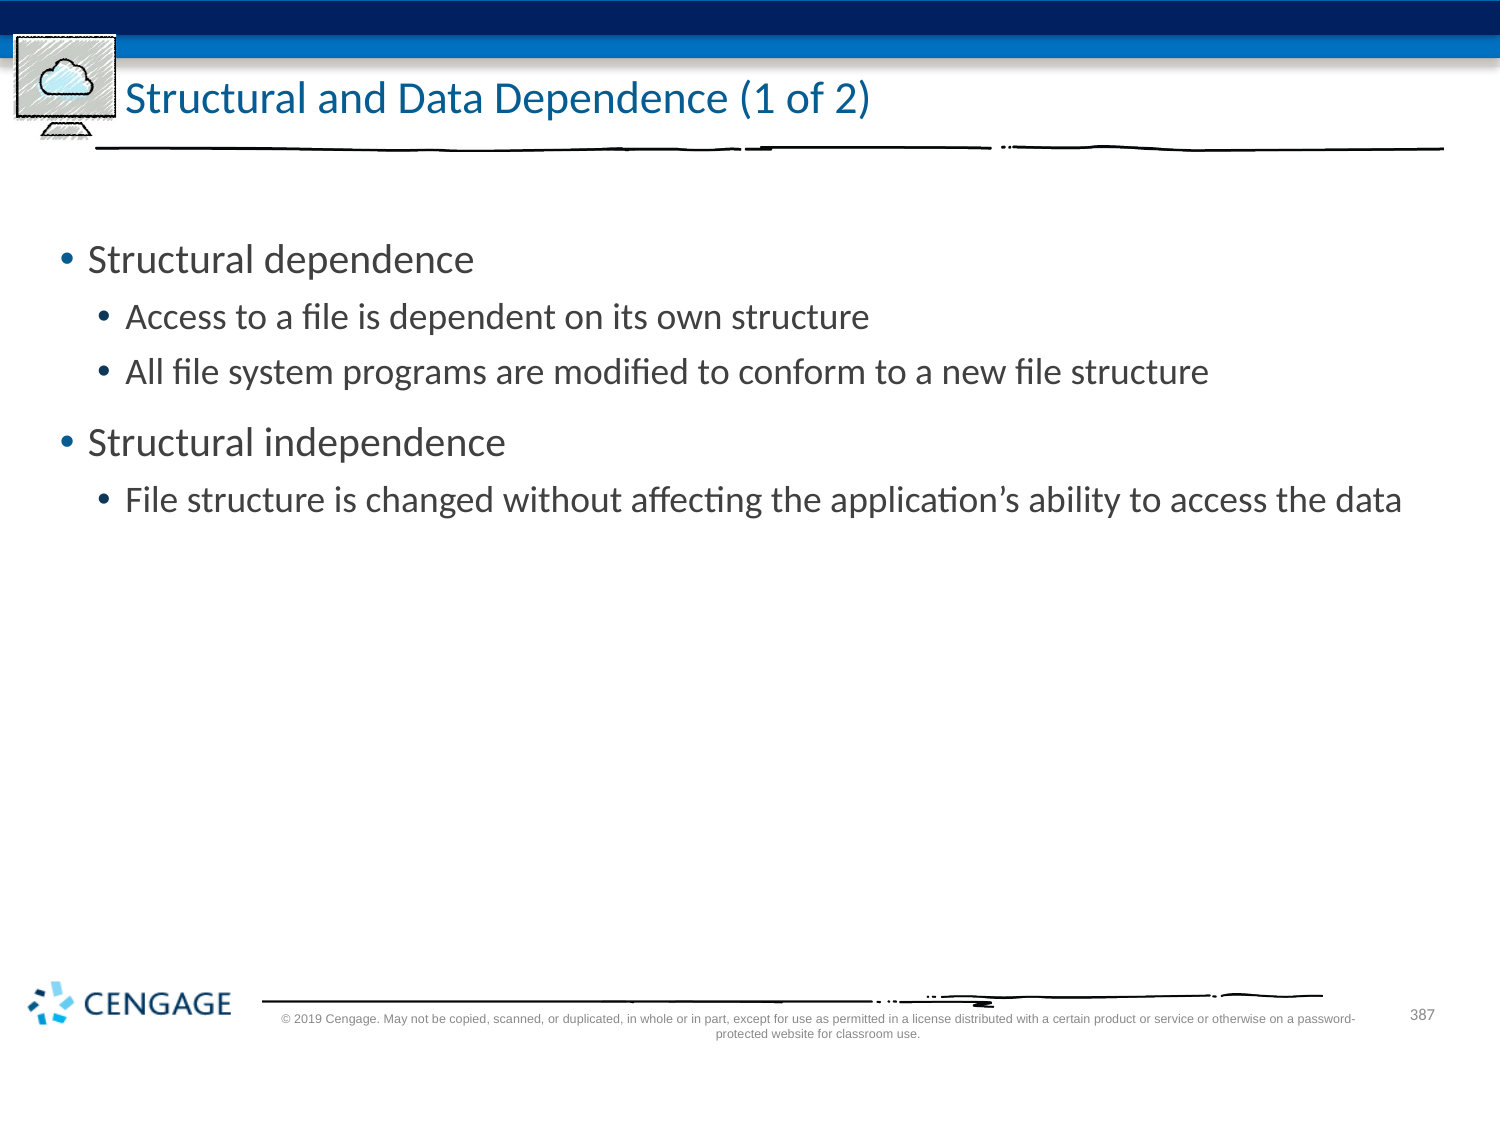

# Structural and Data Dependence (1 of 2)
Structural dependence
Access to a file is dependent on its own structure
All file system programs are modified to conform to a new file structure
Structural independence
File structure is changed without affecting the application’s ability to access the data

© 2019 Cengage. May not be copied, scanned, or duplicated, in whole or in part, except for use as permitted in a license distributed with a certain product or service or otherwise on a password-protected website for classroom use.